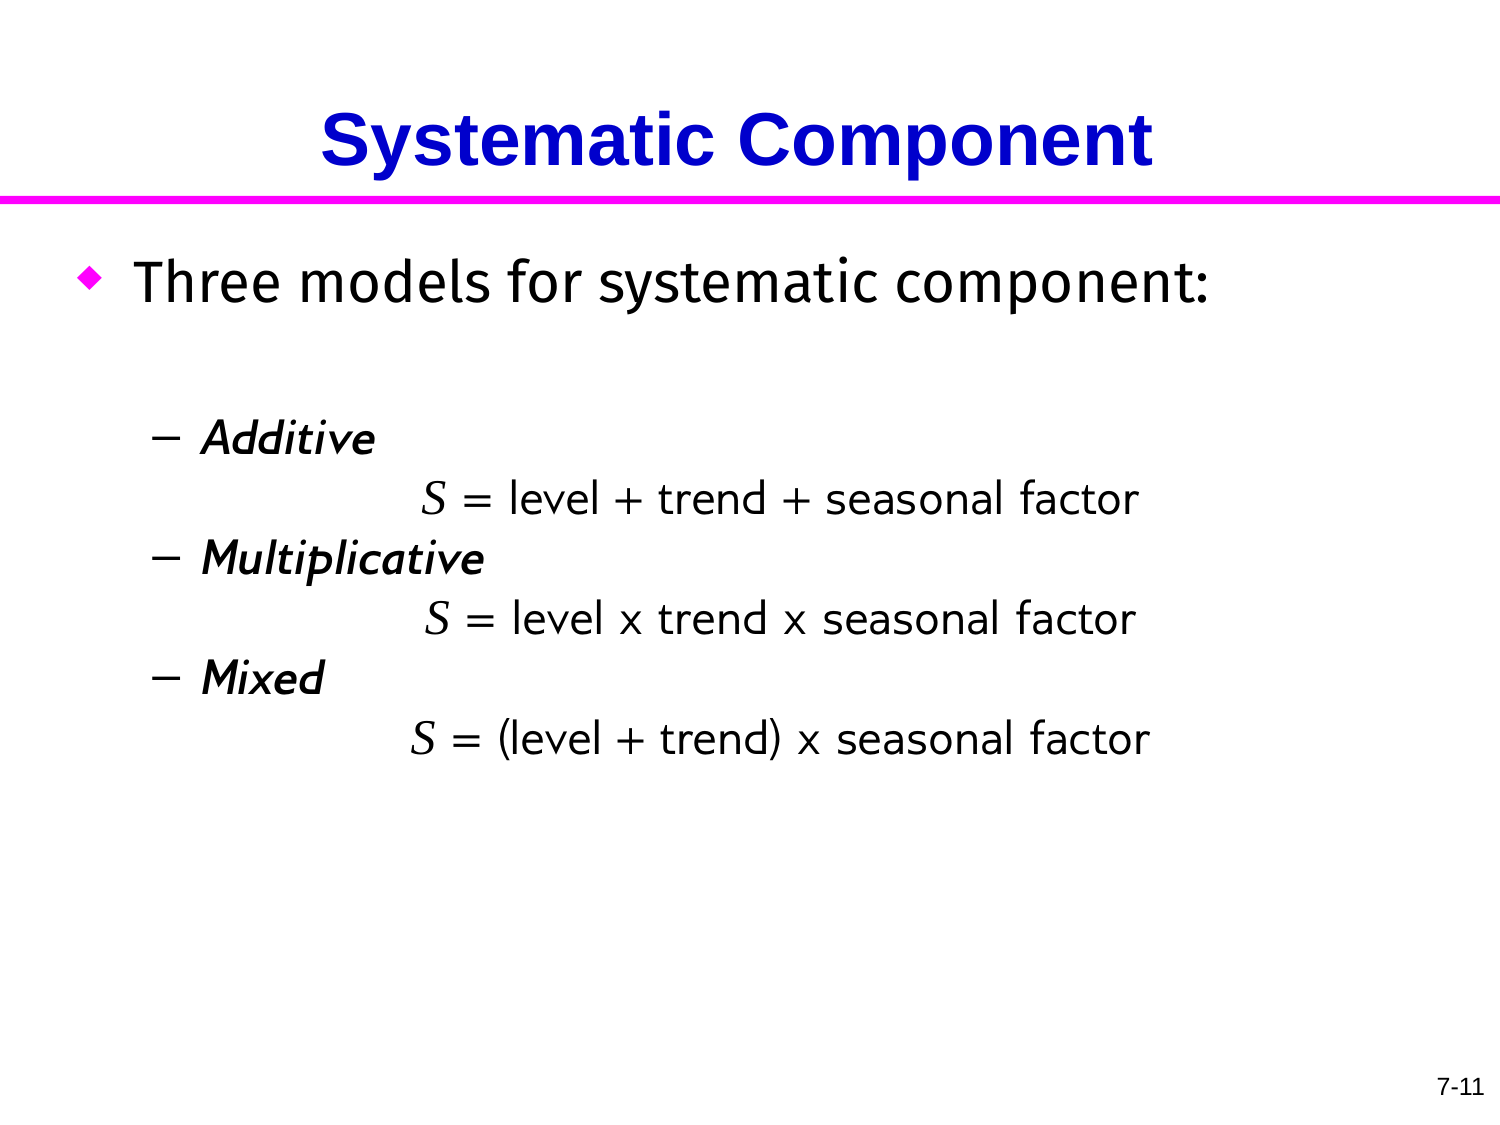

# Systematic Component
Three models for systematic component:

Additive
S = level + trend + seasonal factor
Multiplicative
S = level x trend x seasonal factor
Mixed
S = (level + trend) x seasonal factor
7-11